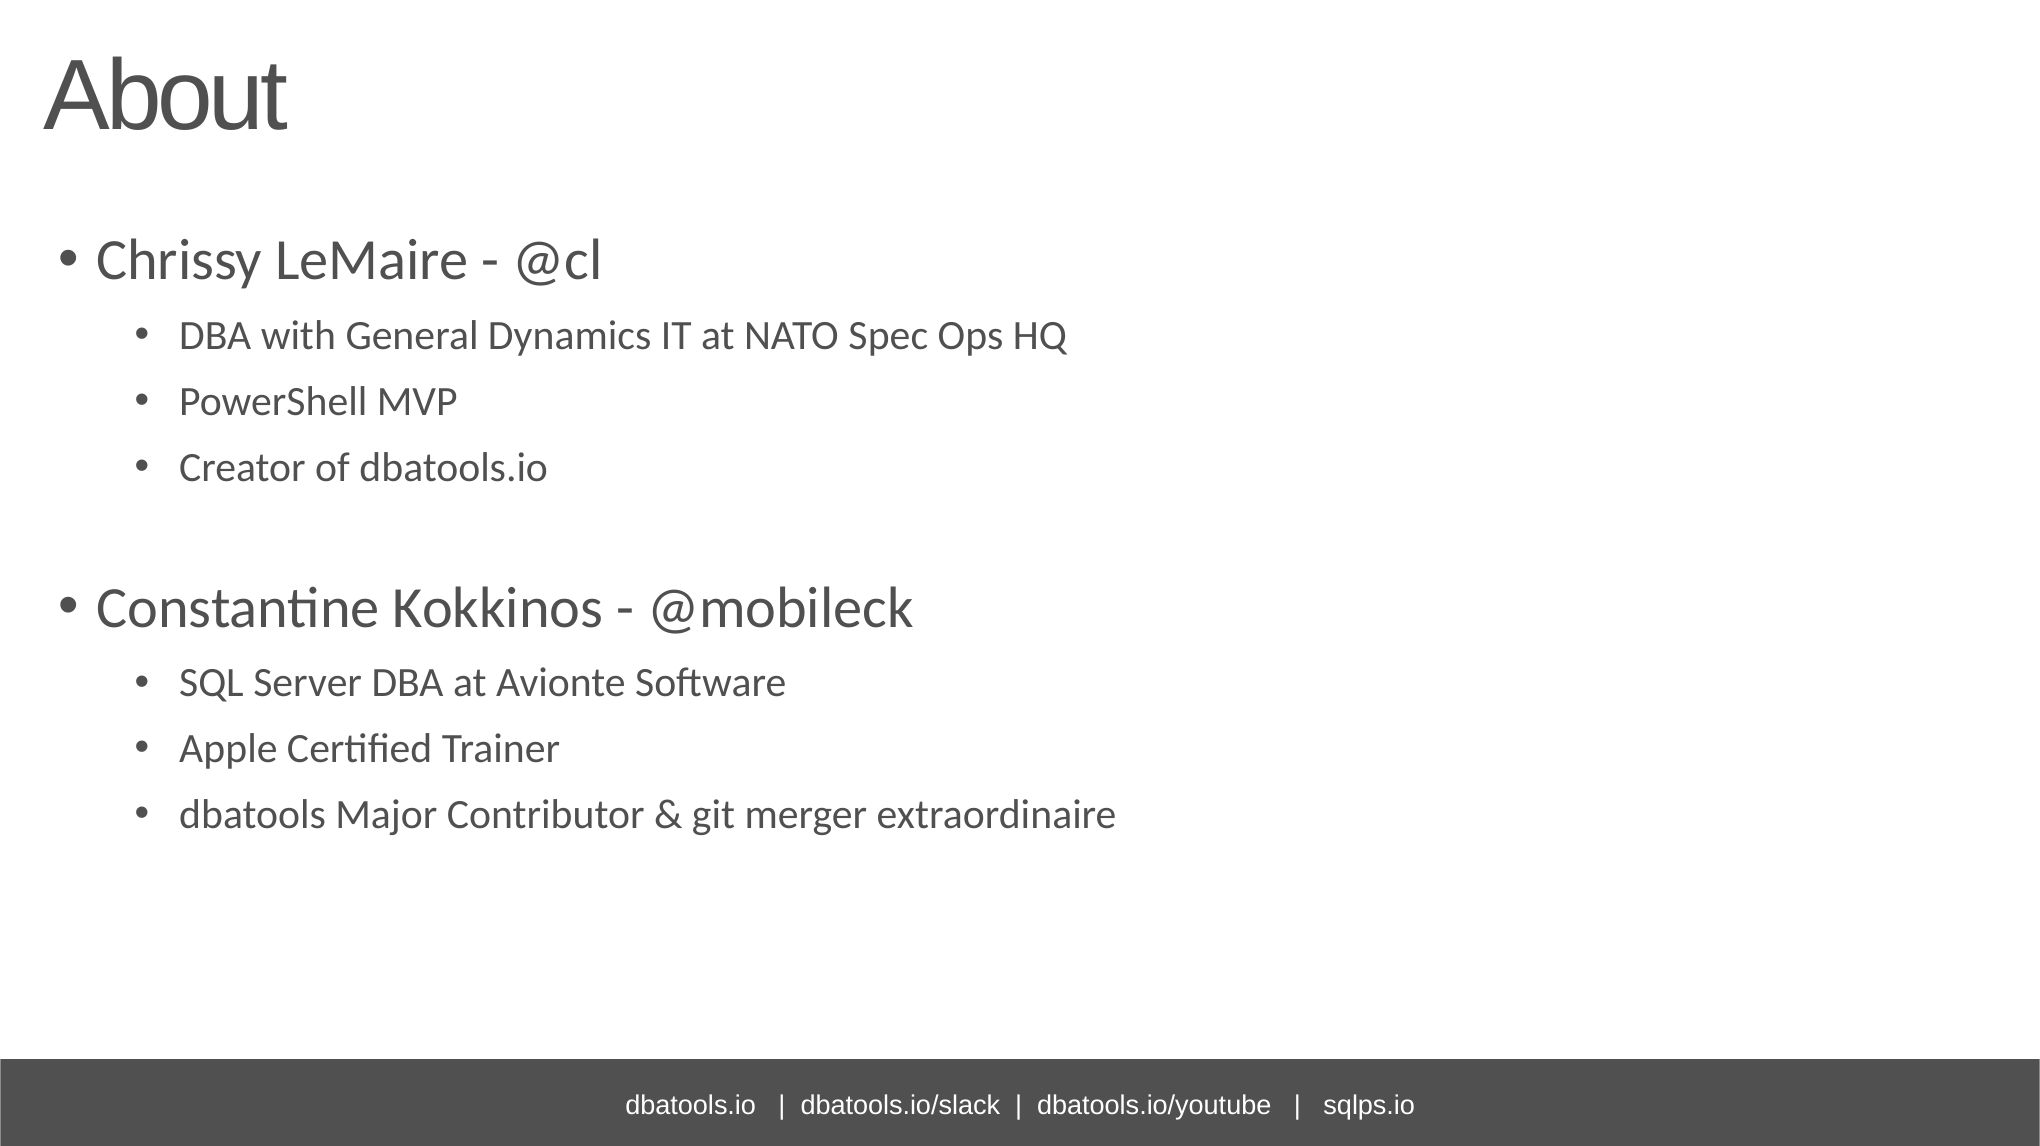

# About
Chrissy LeMaire - @cl
DBA with General Dynamics IT at NATO Spec Ops HQ
PowerShell MVP
Creator of dbatools.io

Constantine Kokkinos - @mobileck
SQL Server DBA at Avionte Software
Apple Certified Trainer
dbatools Major Contributor & git merger extraordinaire

dbatools.io   |  dbatools.io/slack  |  dbatools.io/youtube   |   sqlps.io